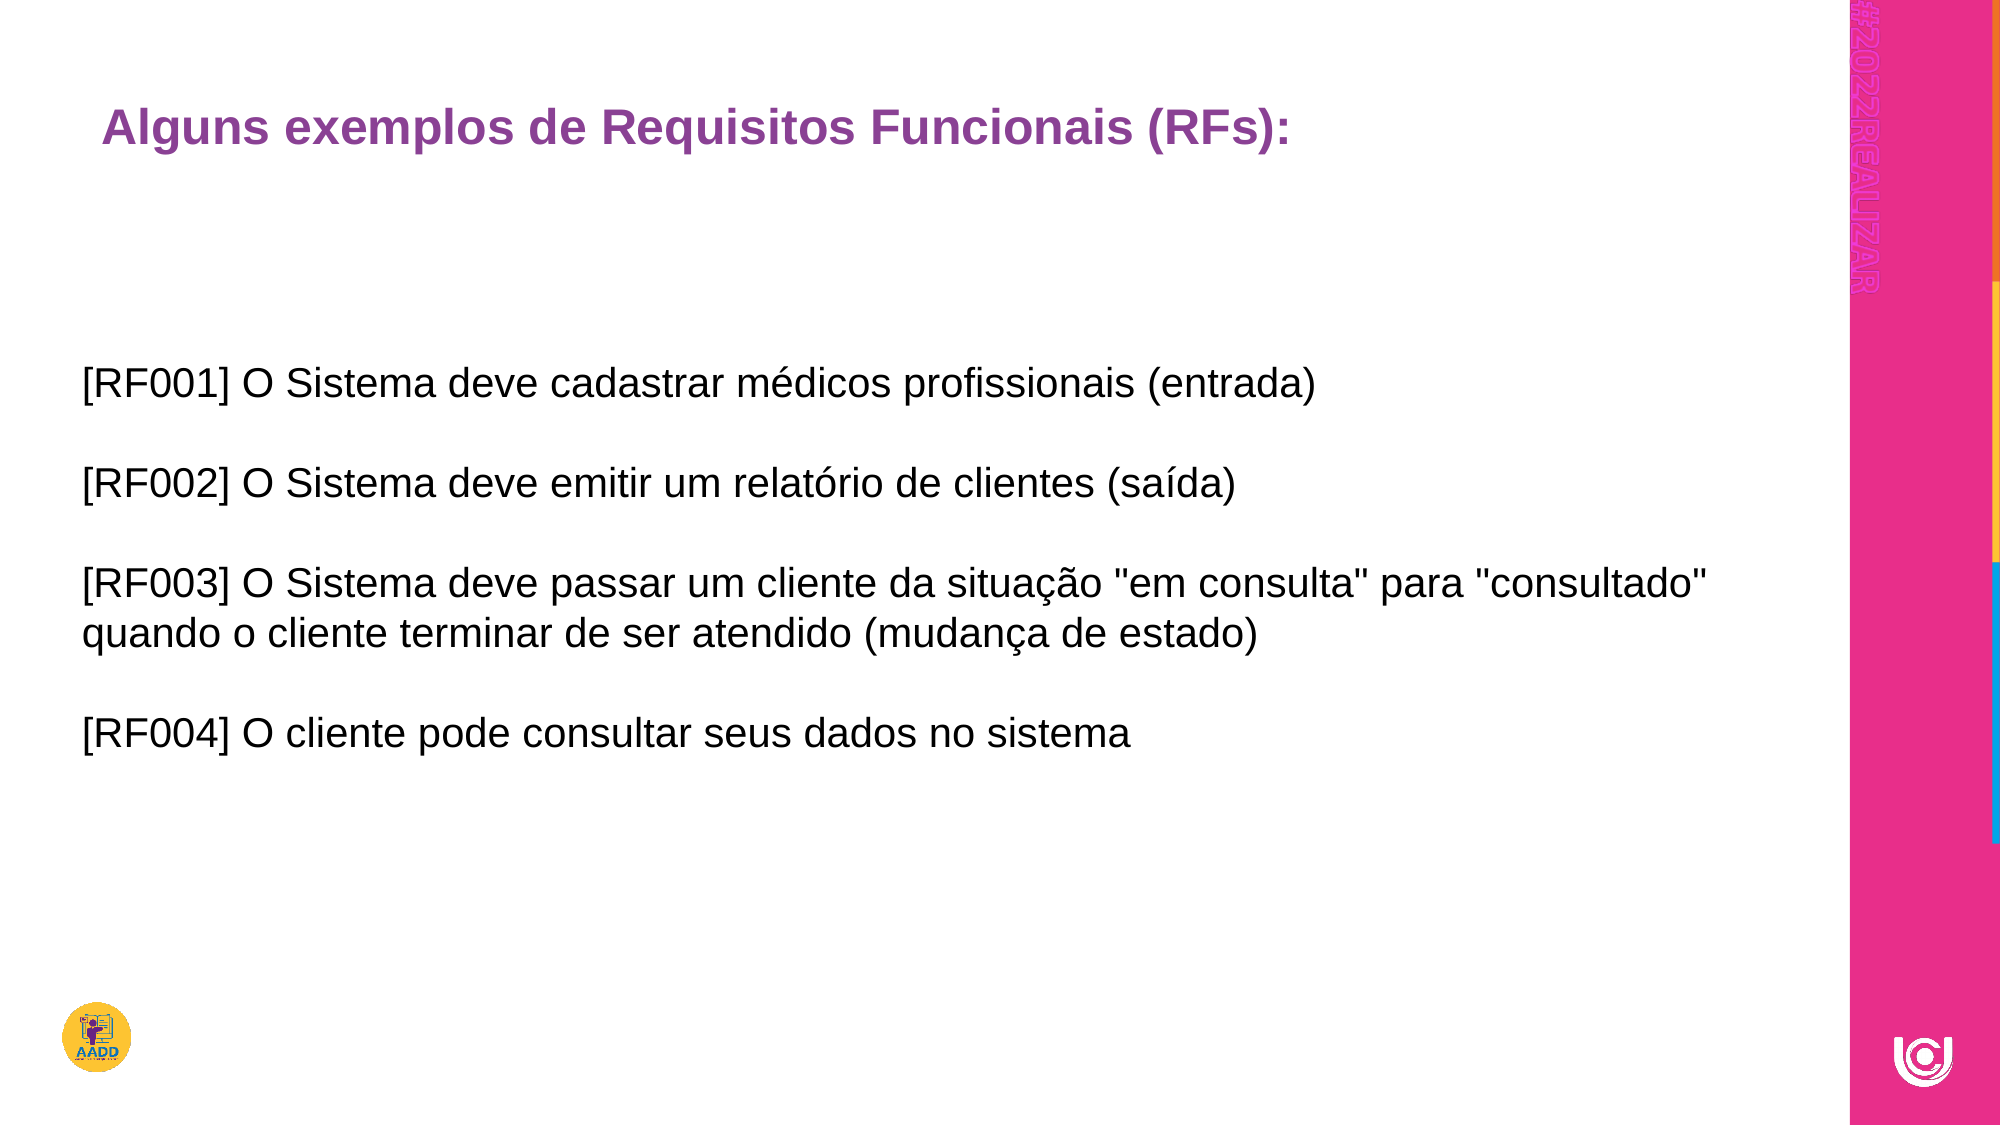

Alguns exemplos de Requisitos Funcionais (RFs):

[RF001] O Sistema deve cadastrar médicos profissionais (entrada)

[RF002] O Sistema deve emitir um relatório de clientes (saída)

[RF003] O Sistema deve passar um cliente da situação "em consulta" para "consultado" quando o cliente terminar de ser atendido (mudança de estado)

[RF004] O cliente pode consultar seus dados no sistema